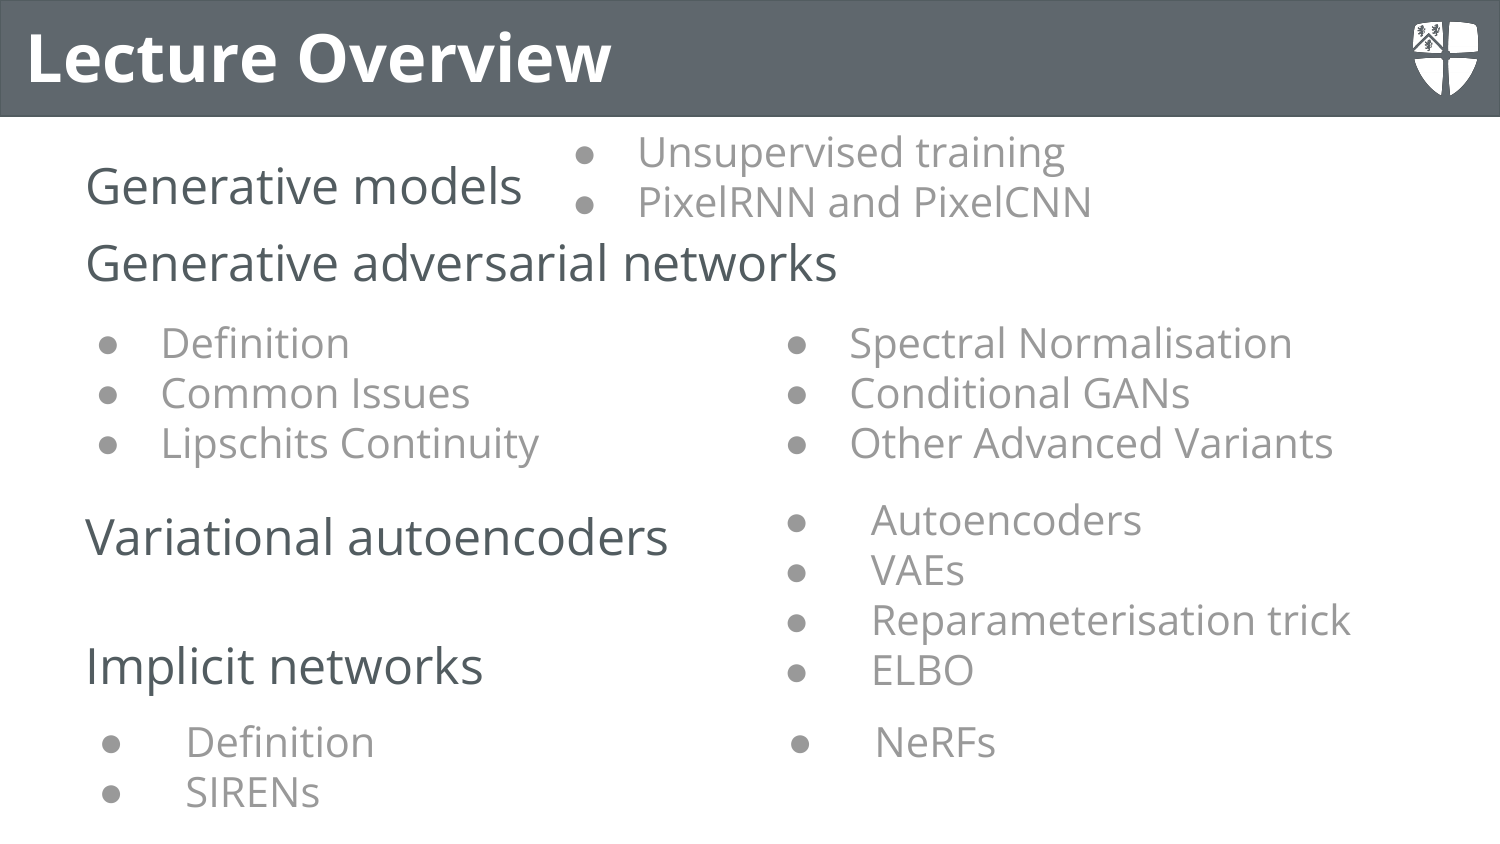

# Lecture Overview
Unsupervised training
PixelRNN and PixelCNN
Generative models
Generative adversarial networks
Definition
Common Issues
Lipschits Continuity

Spectral Normalisation
Conditional GANs
Other Advanced Variants

Autoencoders
VAEs
Reparameterisation trick
ELBO
Variational autoencoders
Implicit networks
Definition
SIRENs
NeRFs